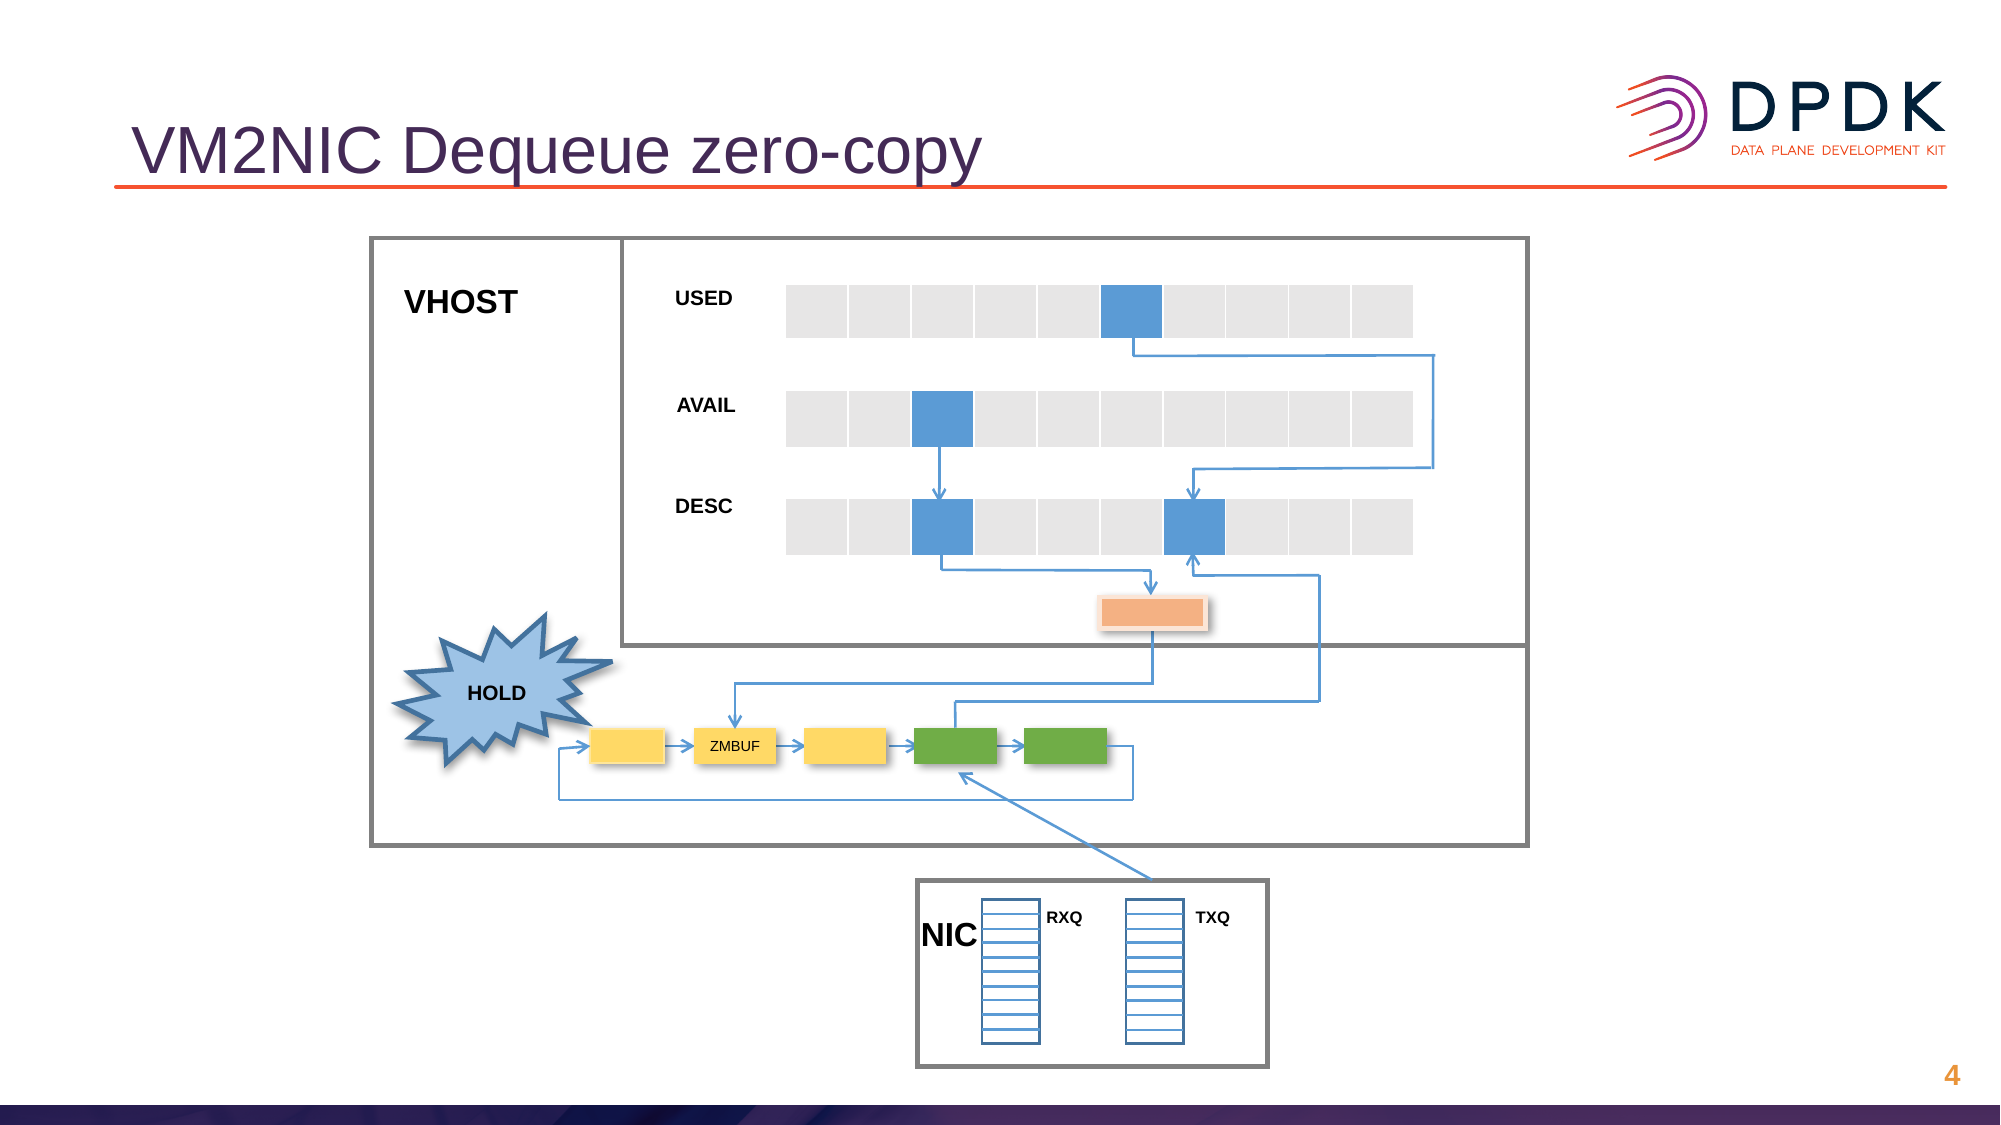

# VM2NIC Dequeue zero-copy

VHOST
USED
|  |  |  |  |  |  |  |  |  |  |
| --- | --- | --- | --- | --- | --- | --- | --- | --- | --- |
AVAIL
|  |  |  |  |  |  |  |  |  |  |
| --- | --- | --- | --- | --- | --- | --- | --- | --- | --- |
DESC
|  |  |  |  |  |  |  |  |  |  |
| --- | --- | --- | --- | --- | --- | --- | --- | --- | --- |

HOLD

ZMBUF

RXQ
TXQ
NIC